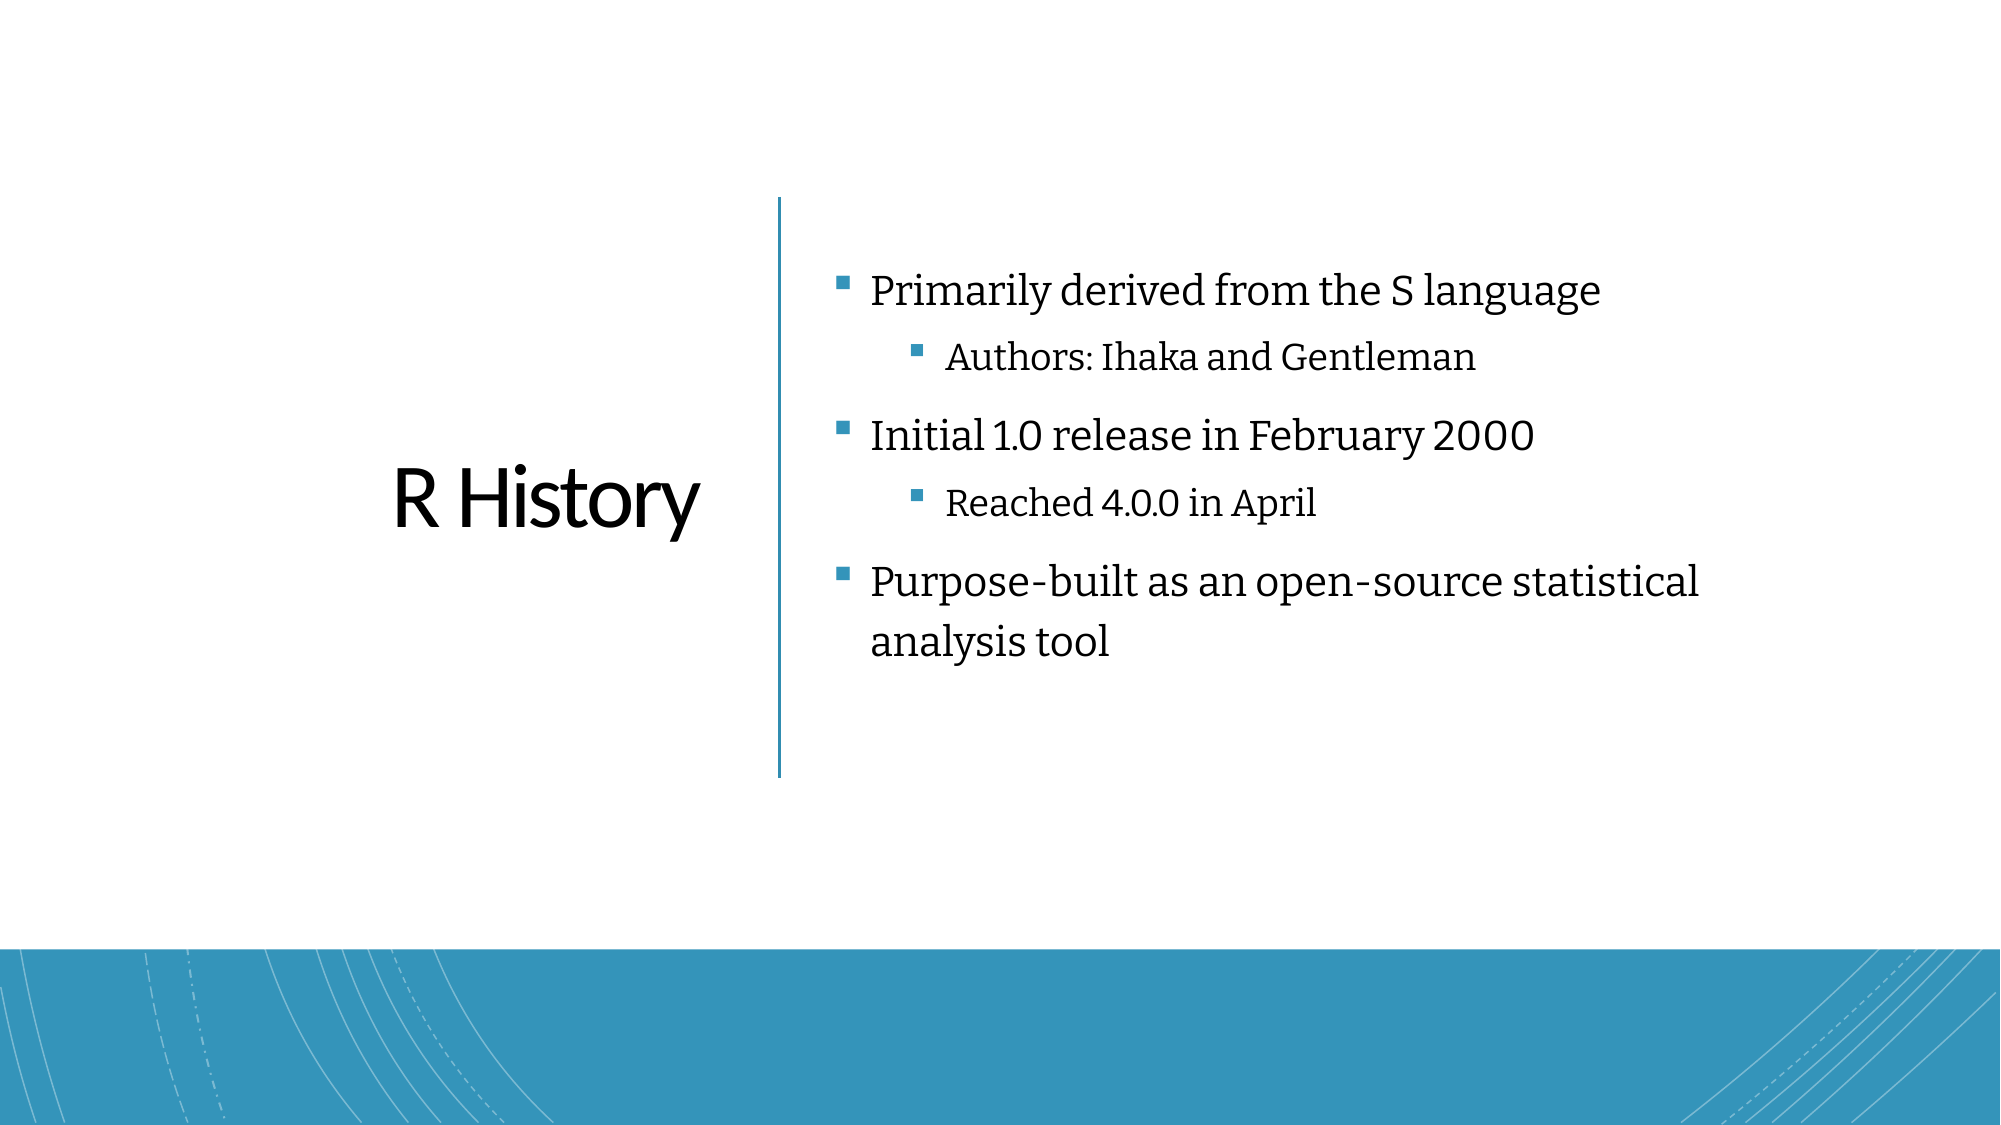

# R History
Primarily derived from the S language
Authors: Ihaka and Gentleman
Initial 1.0 release in February 2000
Reached 4.0.0 in April
Purpose-built as an open-source statistical analysis tool